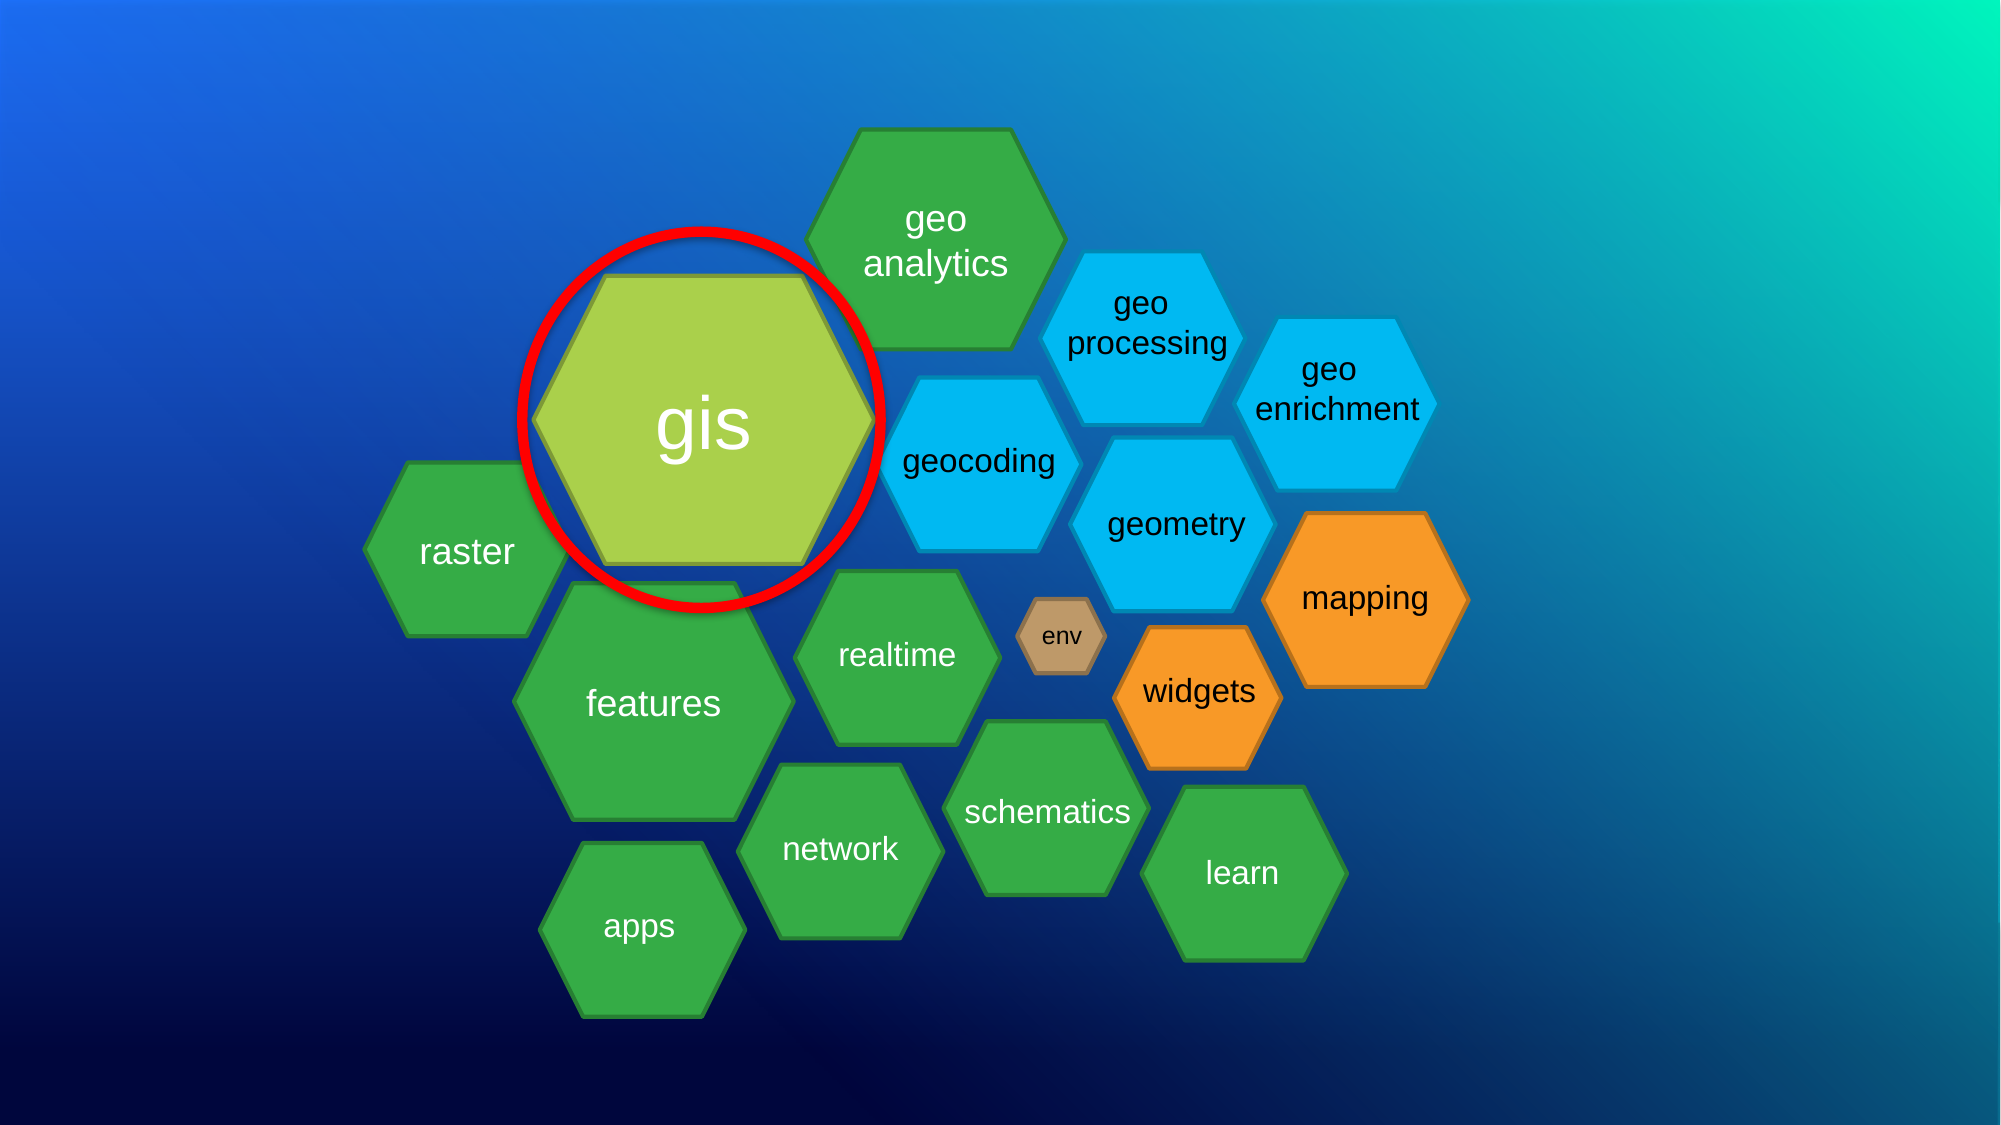

geo
analytics

     geo
processing

     geo
enrichment
gis

geocoding

geometry
raster

mapping

features

env
realtime

schematics
network

widgets

learn
apps